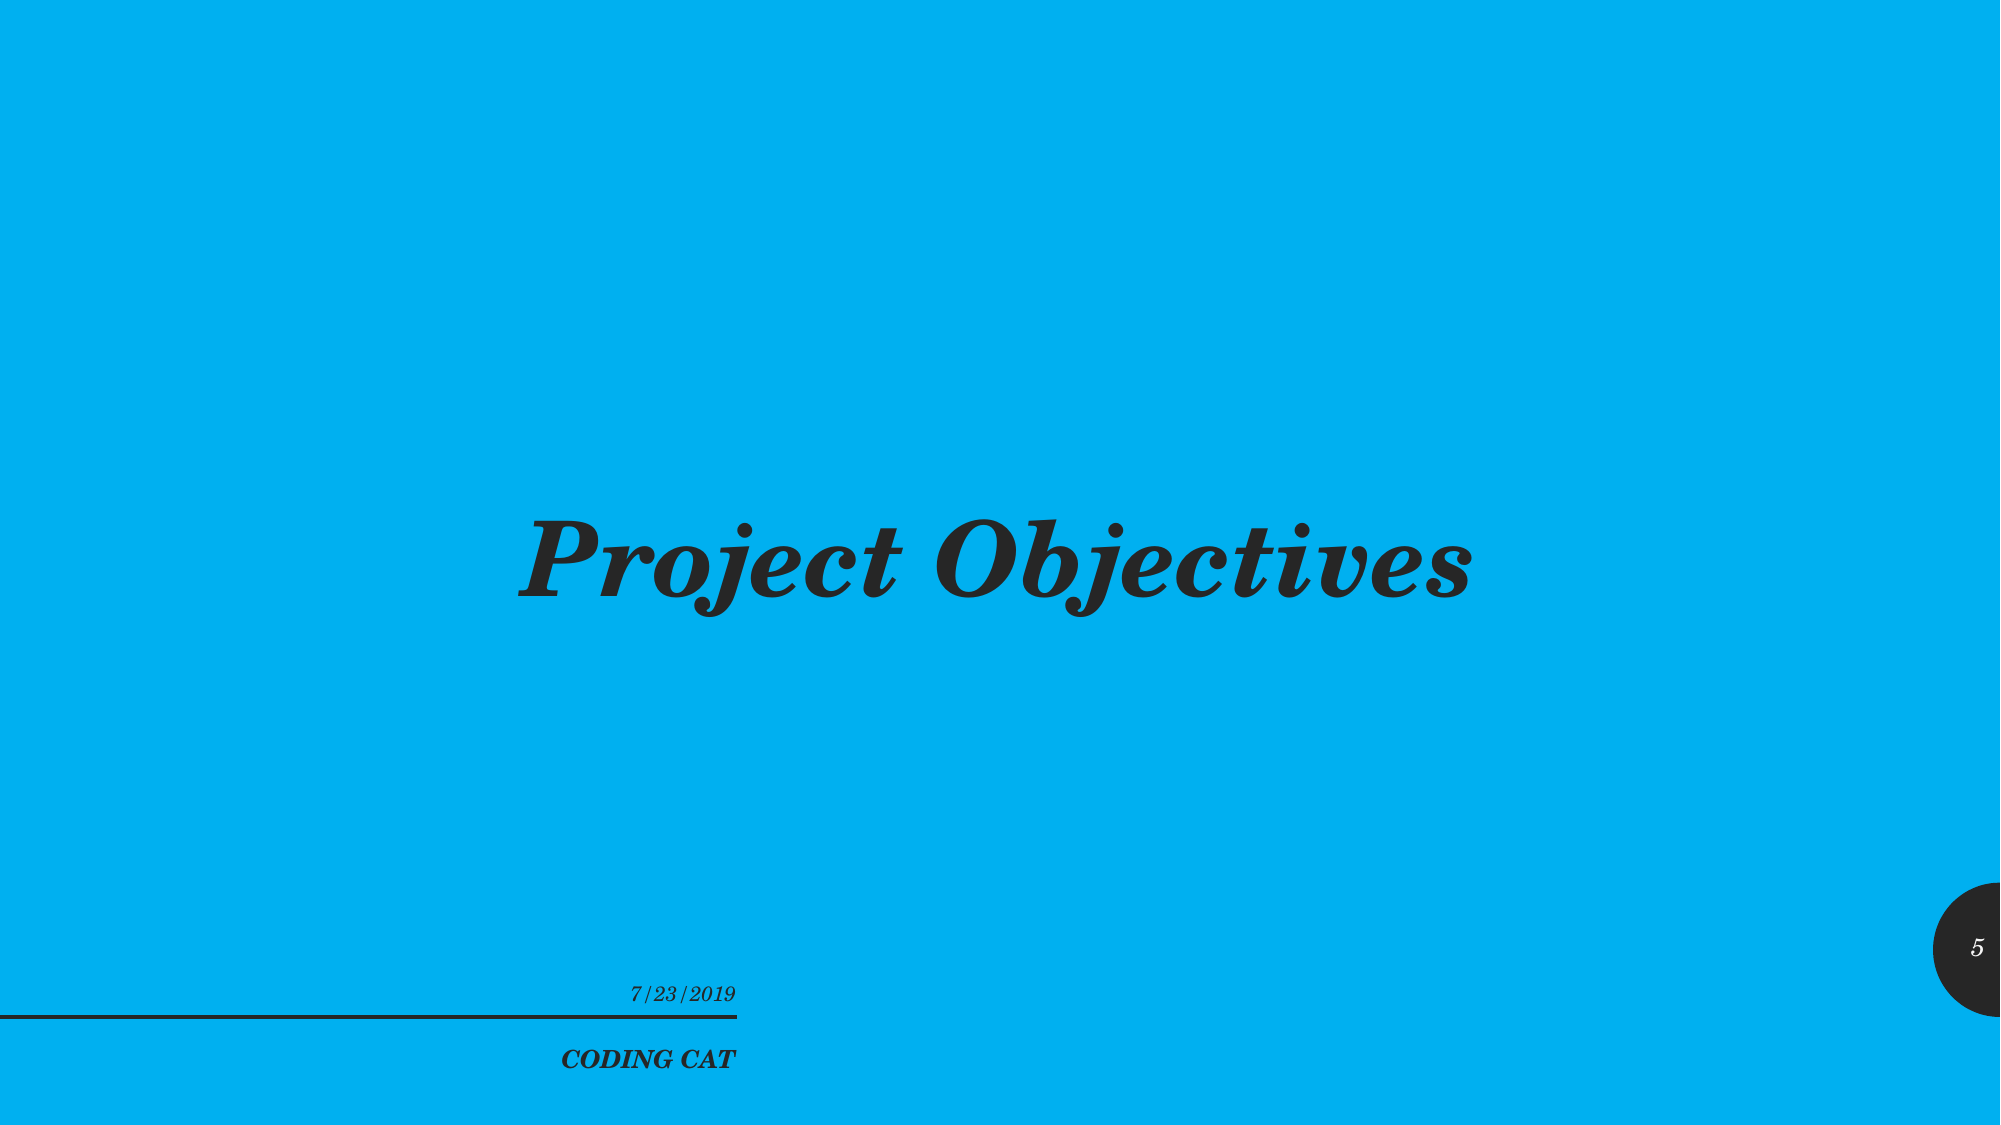

# Project Objectives
5
7/23/2019
CODING CAT